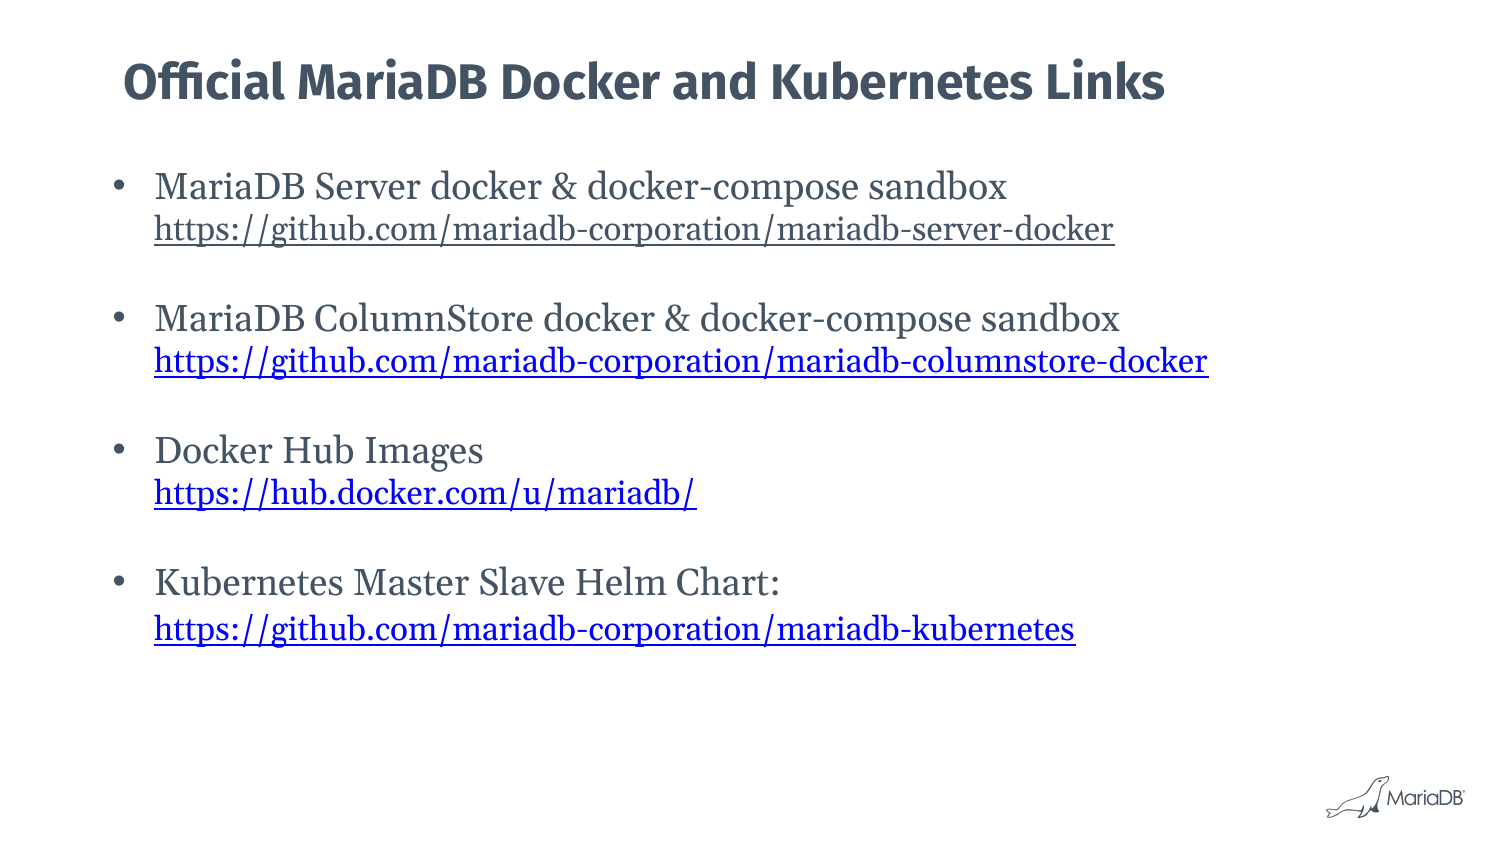

# Official MariaDB Docker and Kubernetes Links
MariaDB Server docker & docker-compose sandbox
https://github.com/mariadb-corporation/mariadb-server-docker
MariaDB ColumnStore docker & docker-compose sandbox
https://github.com/mariadb-corporation/mariadb-columnstore-docker

Docker Hub Images
https://hub.docker.com/u/mariadb/

Kubernetes Master Slave Helm Chart: https://github.com/mariadb-corporation/mariadb-kubernetes